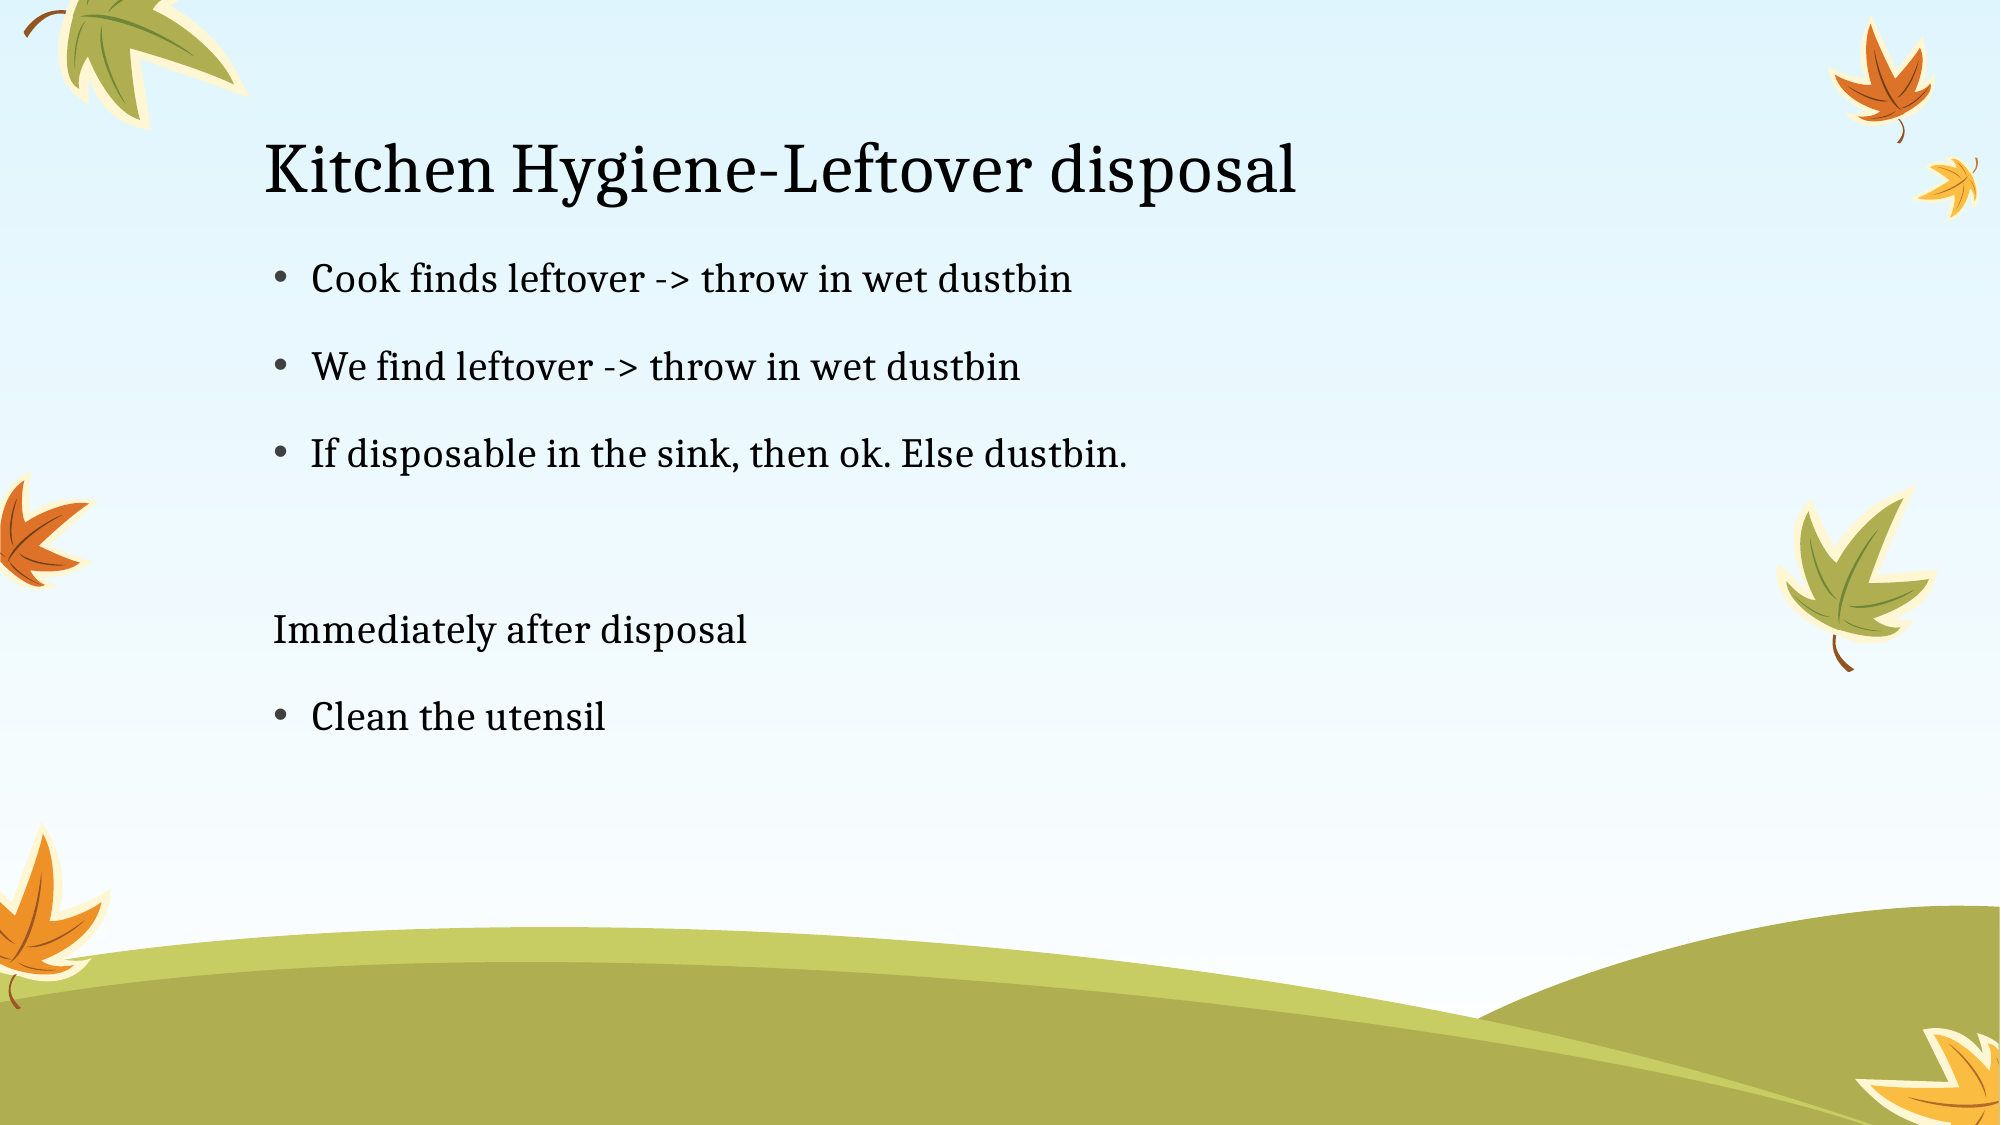

# Kitchen Hygiene-Leftover disposal
Cook finds leftover -> throw in wet dustbin
We find leftover -> throw in wet dustbin
If disposable in the sink, then ok. Else dustbin.

Immediately after disposal
Clean the utensil